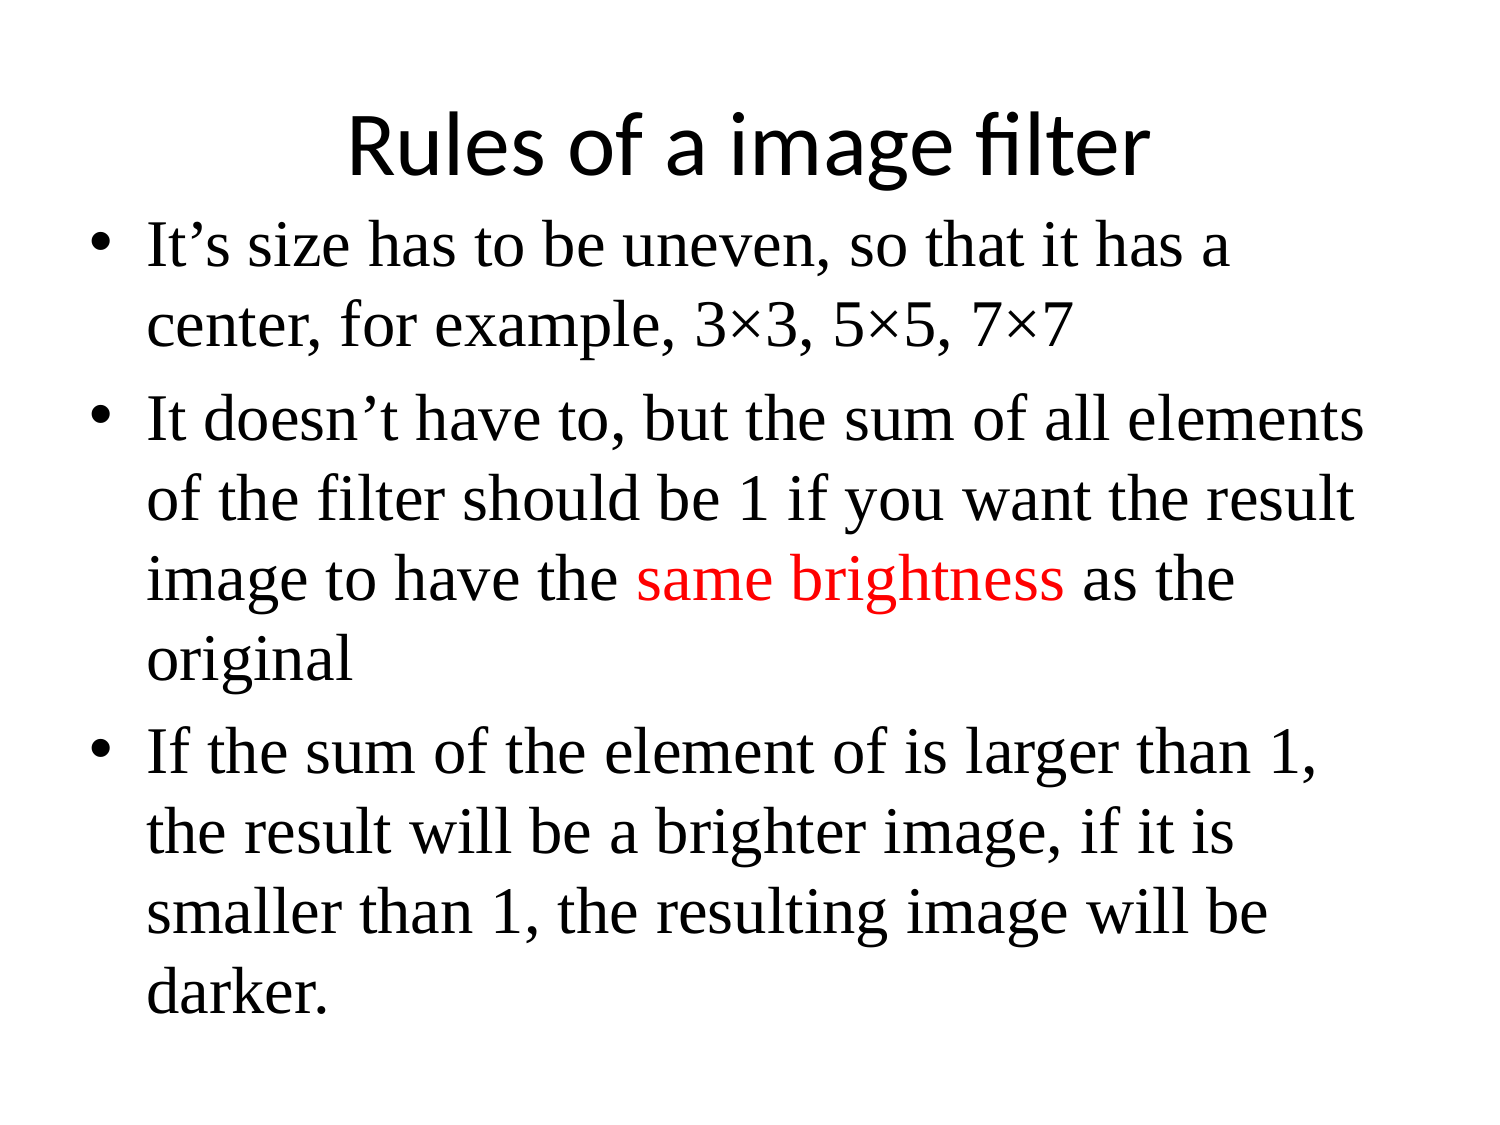

Rules of a image filter
It’s size has to be uneven, so that it has a center, for example, 3×3, 5×5, 7×7
It doesn’t have to, but the sum of all elements of the filter should be 1 if you want the result image to have the same brightness as the original
If the sum of the element of is larger than 1, the result will be a brighter image, if it is smaller than 1, the resulting image will be darker.